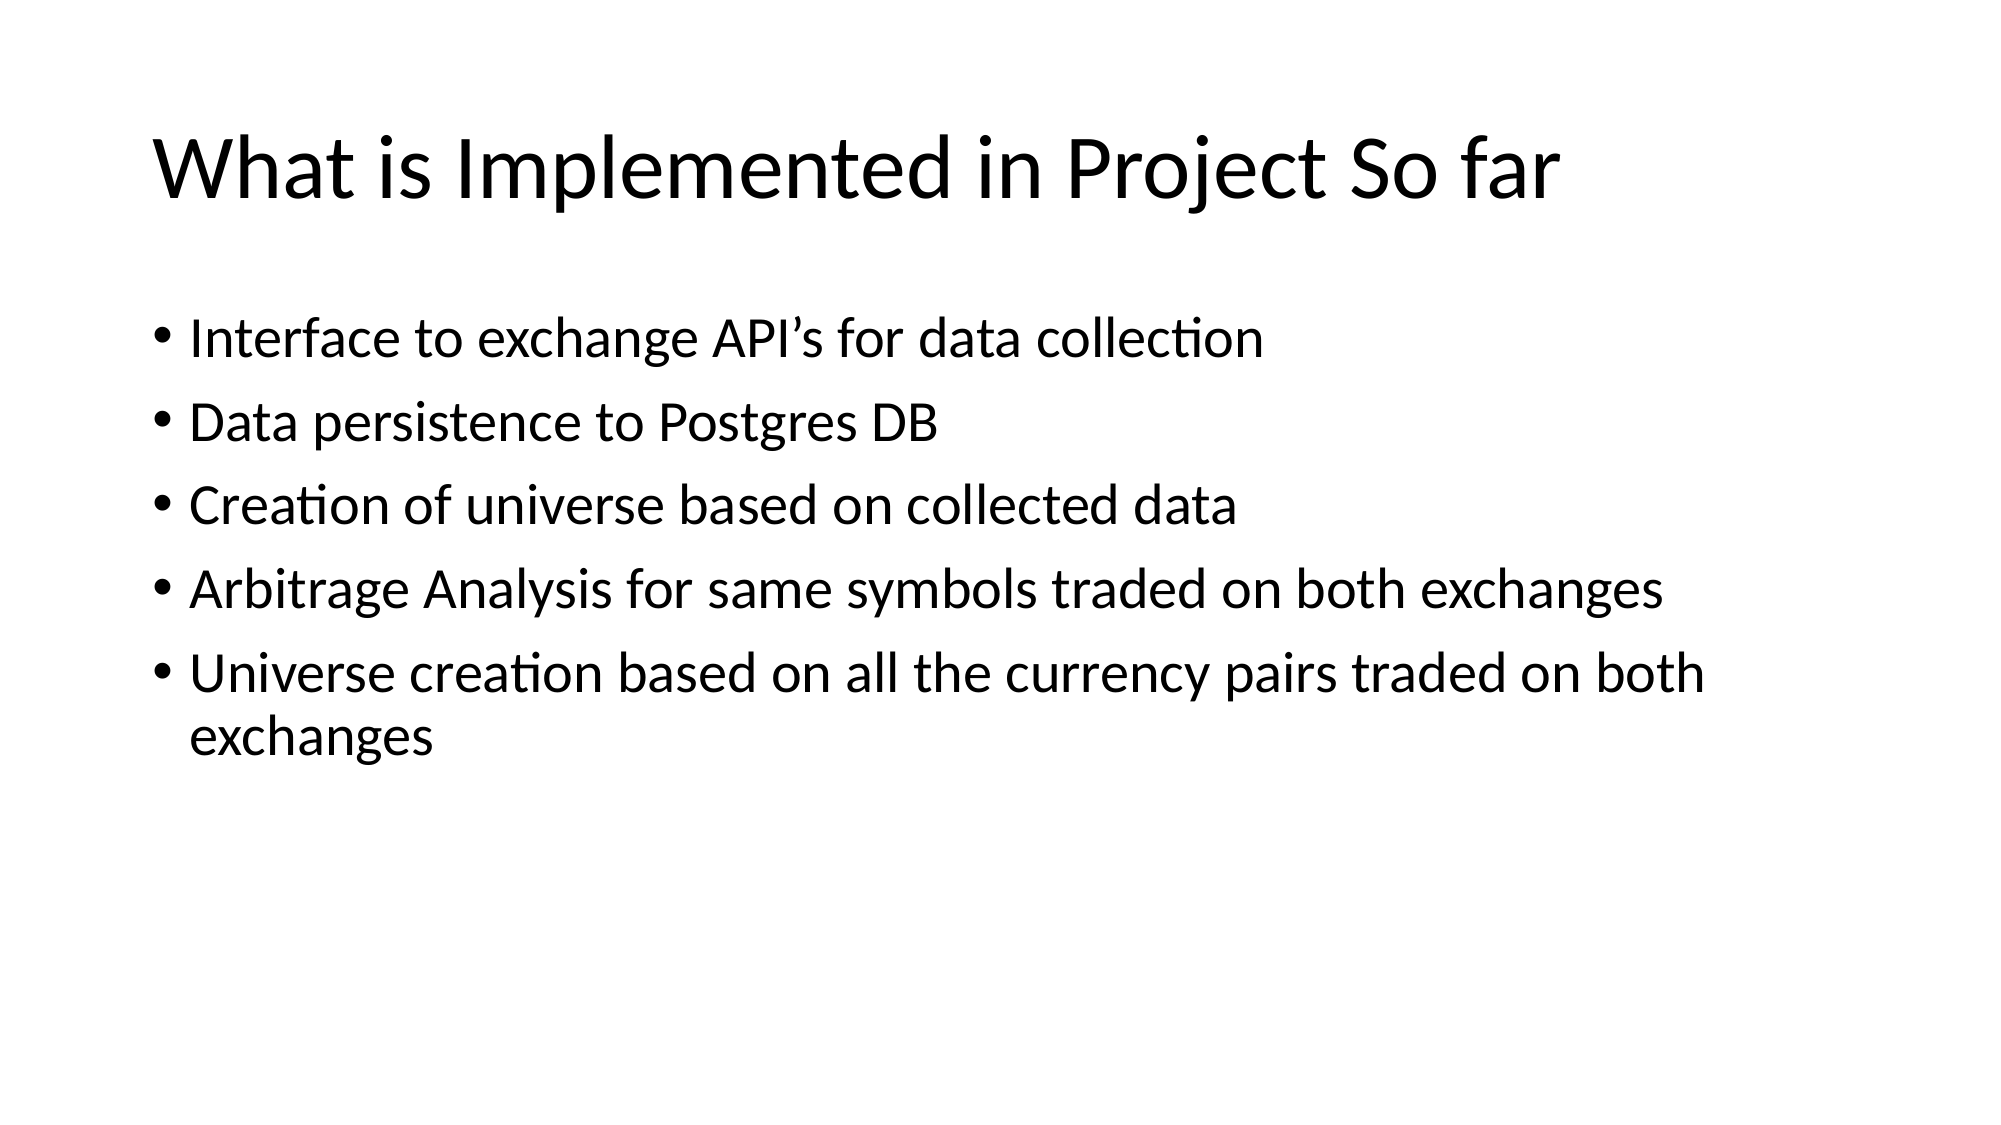

# What is Implemented in Project So far
Interface to exchange API’s for data collection
Data persistence to Postgres DB
Creation of universe based on collected data
Arbitrage Analysis for same symbols traded on both exchanges
Universe creation based on all the currency pairs traded on both exchanges